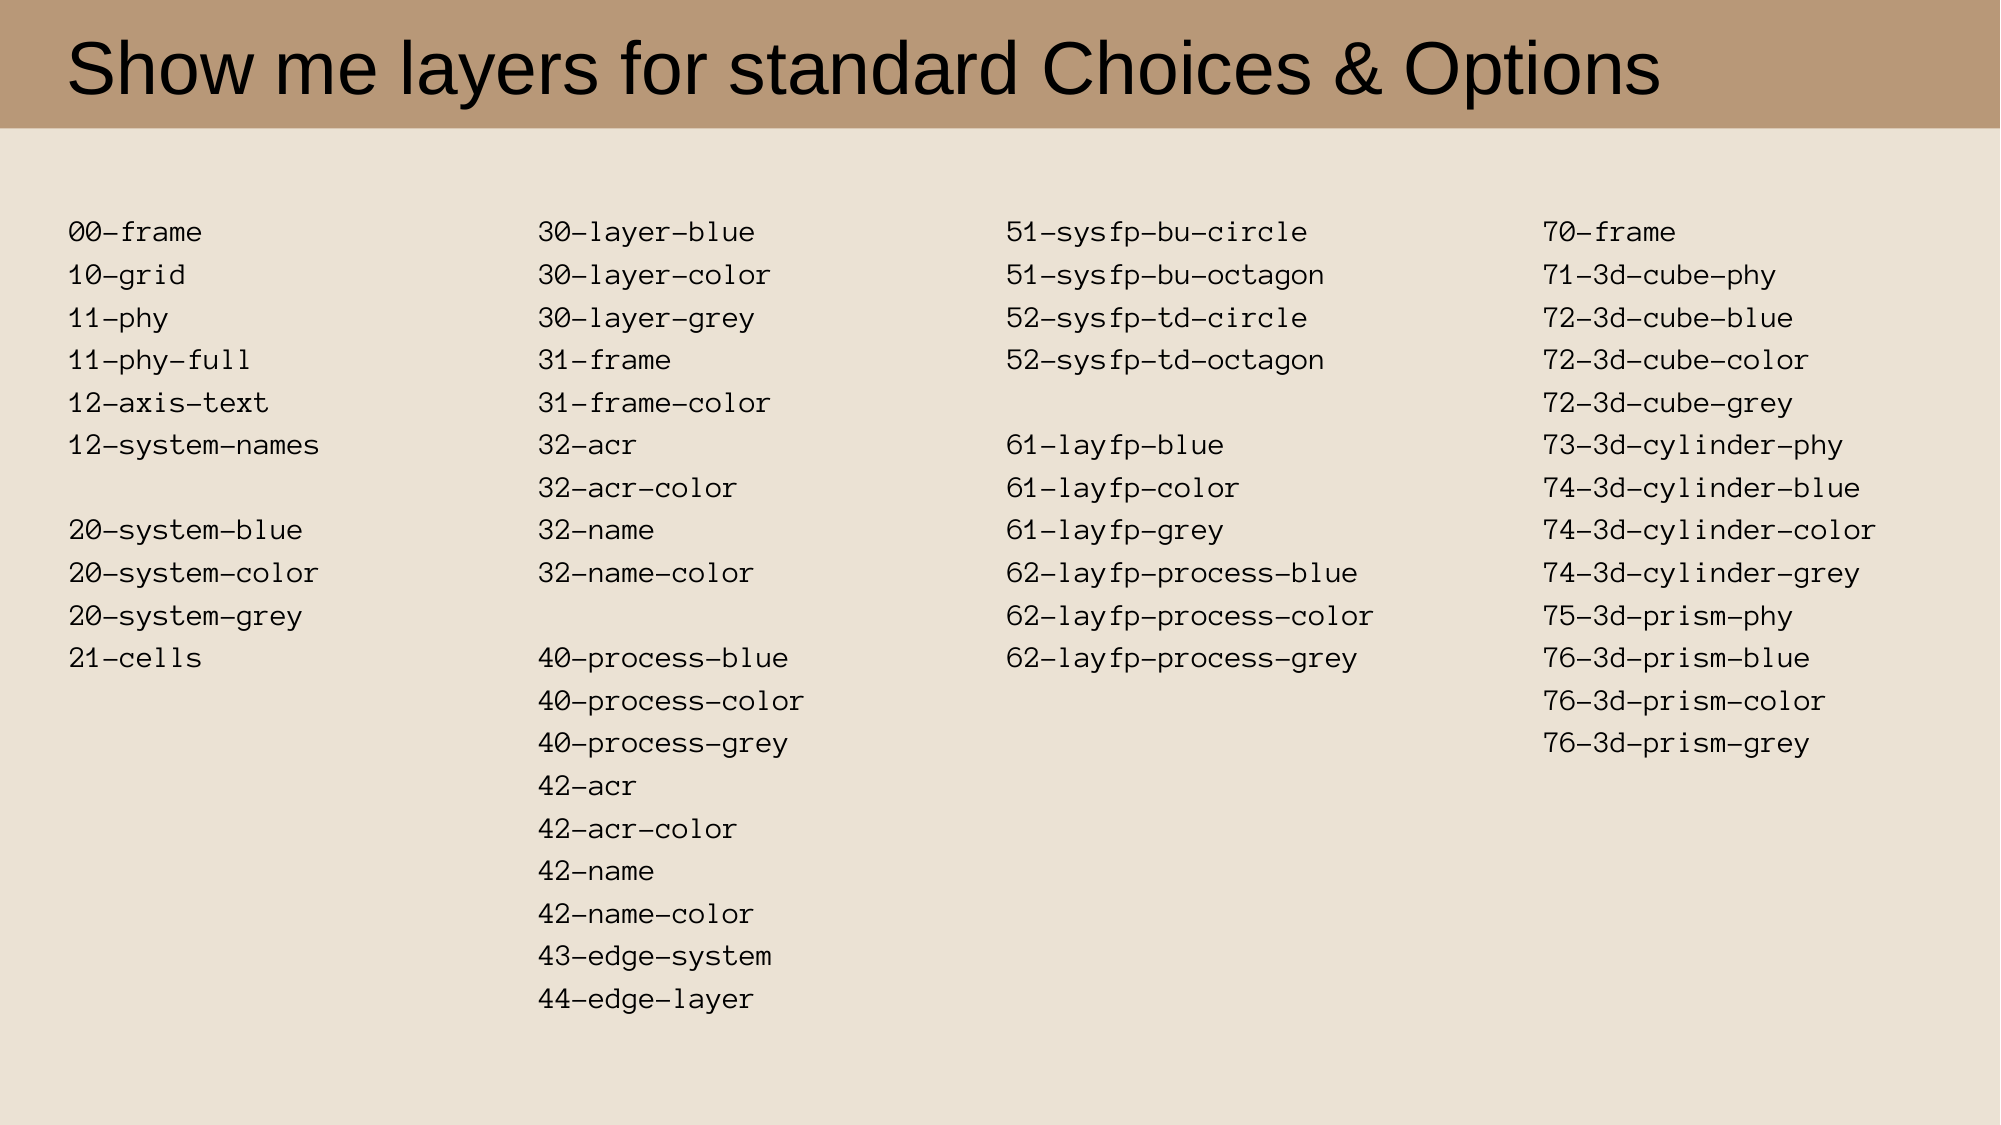

# Show me layers for standard Choices & Options
00-frame                    30-layer-blue               51-sysfp-bu-circle              70-frame
10-grid                     30-layer-color              51-sysfp-bu-octagon             71-3d-cube-phy
11-phy                      30-layer-grey               52-sysfp-td-circle              72-3d-cube-blue
11-phy-full                 31-frame                    52-sysfp-td-octagon             72-3d-cube-color
12-axis-text                31-frame-color                                              72-3d-cube-grey
12-system-names             32-acr                      61-layfp-blue                   73-3d-cylinder-phy
                            32-acr-color                61-layfp-color                  74-3d-cylinder-blue
20-system-blue              32-name                     61-layfp-grey                   74-3d-cylinder-color
20-system-color             32-name-color               62-layfp-process-blue           74-3d-cylinder-grey
20-system-grey                                          62-layfp-process-color          75-3d-prism-phy
21-cells                    40-process-blue             62-layfp-process-grey           76-3d-prism-blue
                            40-process-color                                            76-3d-prism-color
                            40-process-grey                                             76-3d-prism-grey
                            42-acr
                            42-acr-color
                            42-name
                            42-name-color
                            43-edge-system
                            44-edge-layer